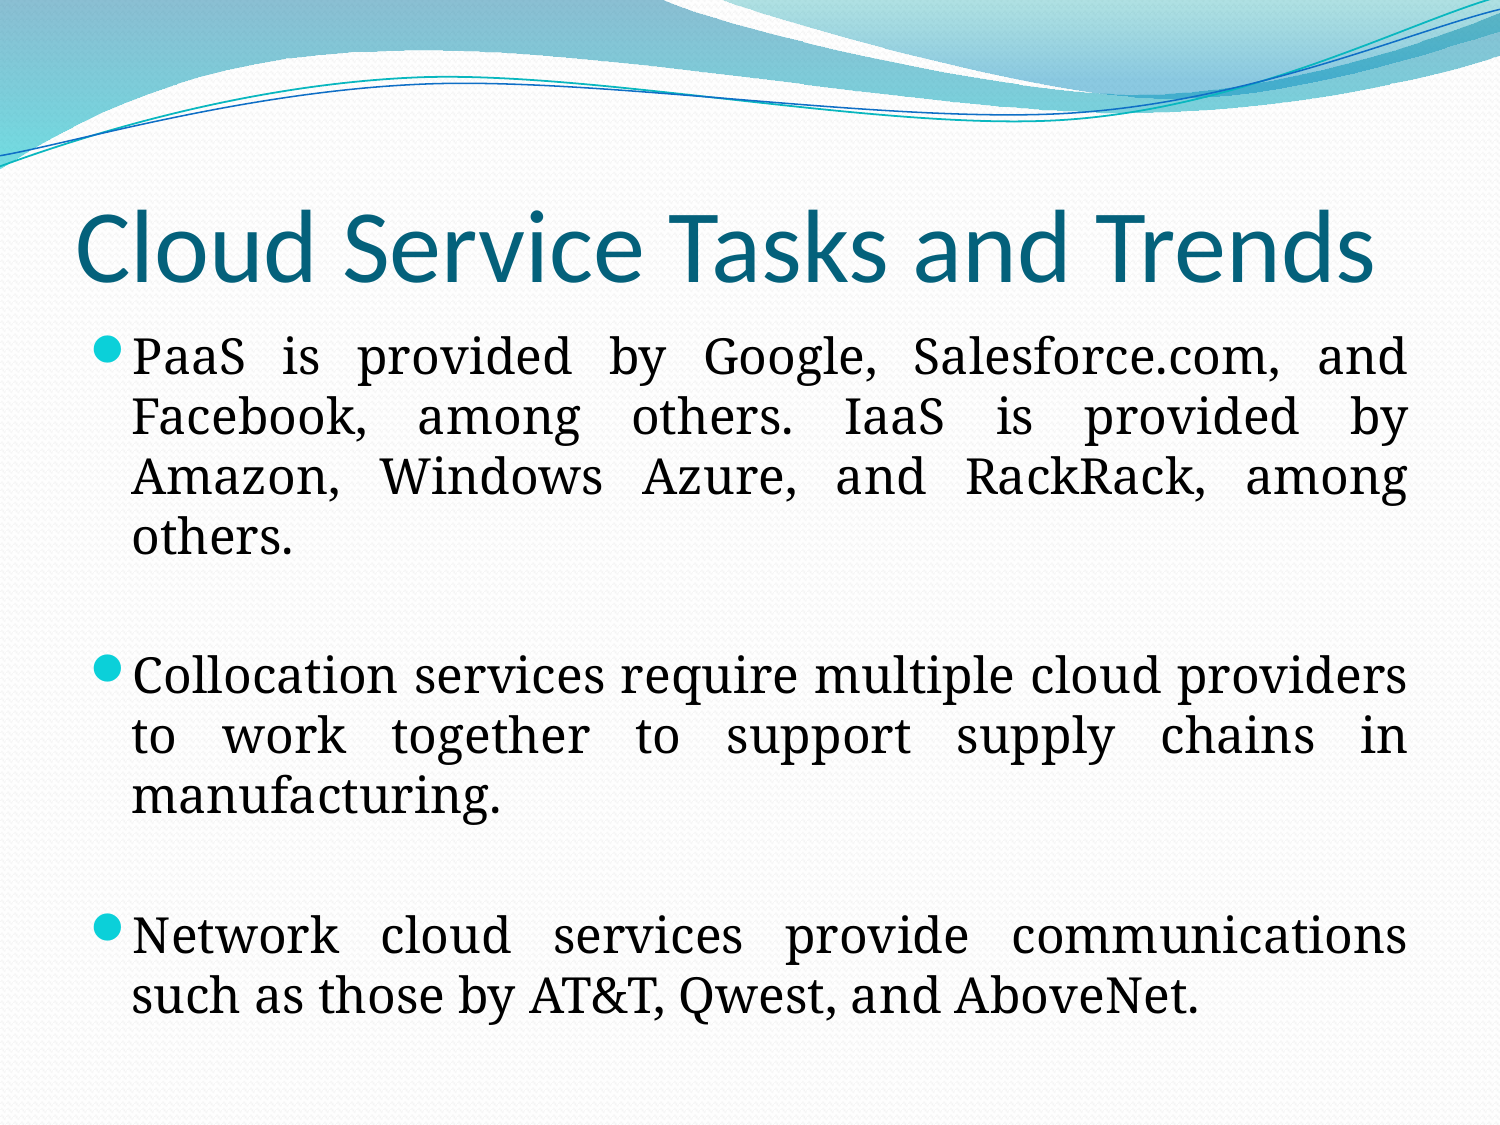

# Cloud Service Tasks and Trends
PaaS is provided by Google, Salesforce.com, and Facebook, among others. IaaS is provided by Amazon, Windows Azure, and RackRack, among others.

Collocation services require multiple cloud providers to work together to support supply chains in manufacturing.

Network cloud services provide communications such as those by AT&T, Qwest, and AboveNet.